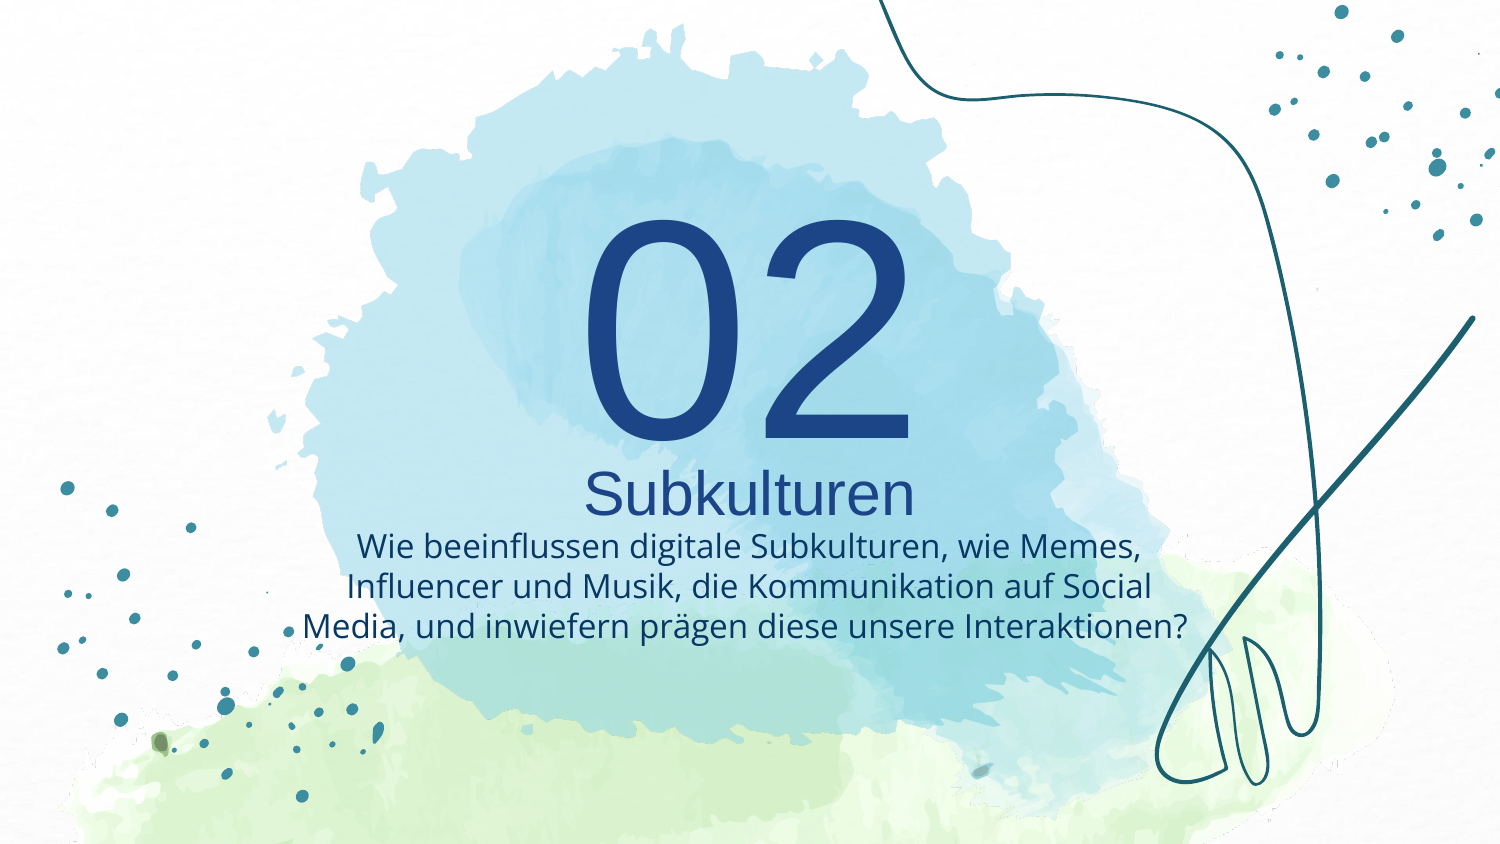

02
# Subkulturen
Wie beeinflussen digitale Subkulturen, wie Memes, Influencer und Musik, die Kommunikation auf Social Media, und inwiefern prägen diese unsere Interaktionen?